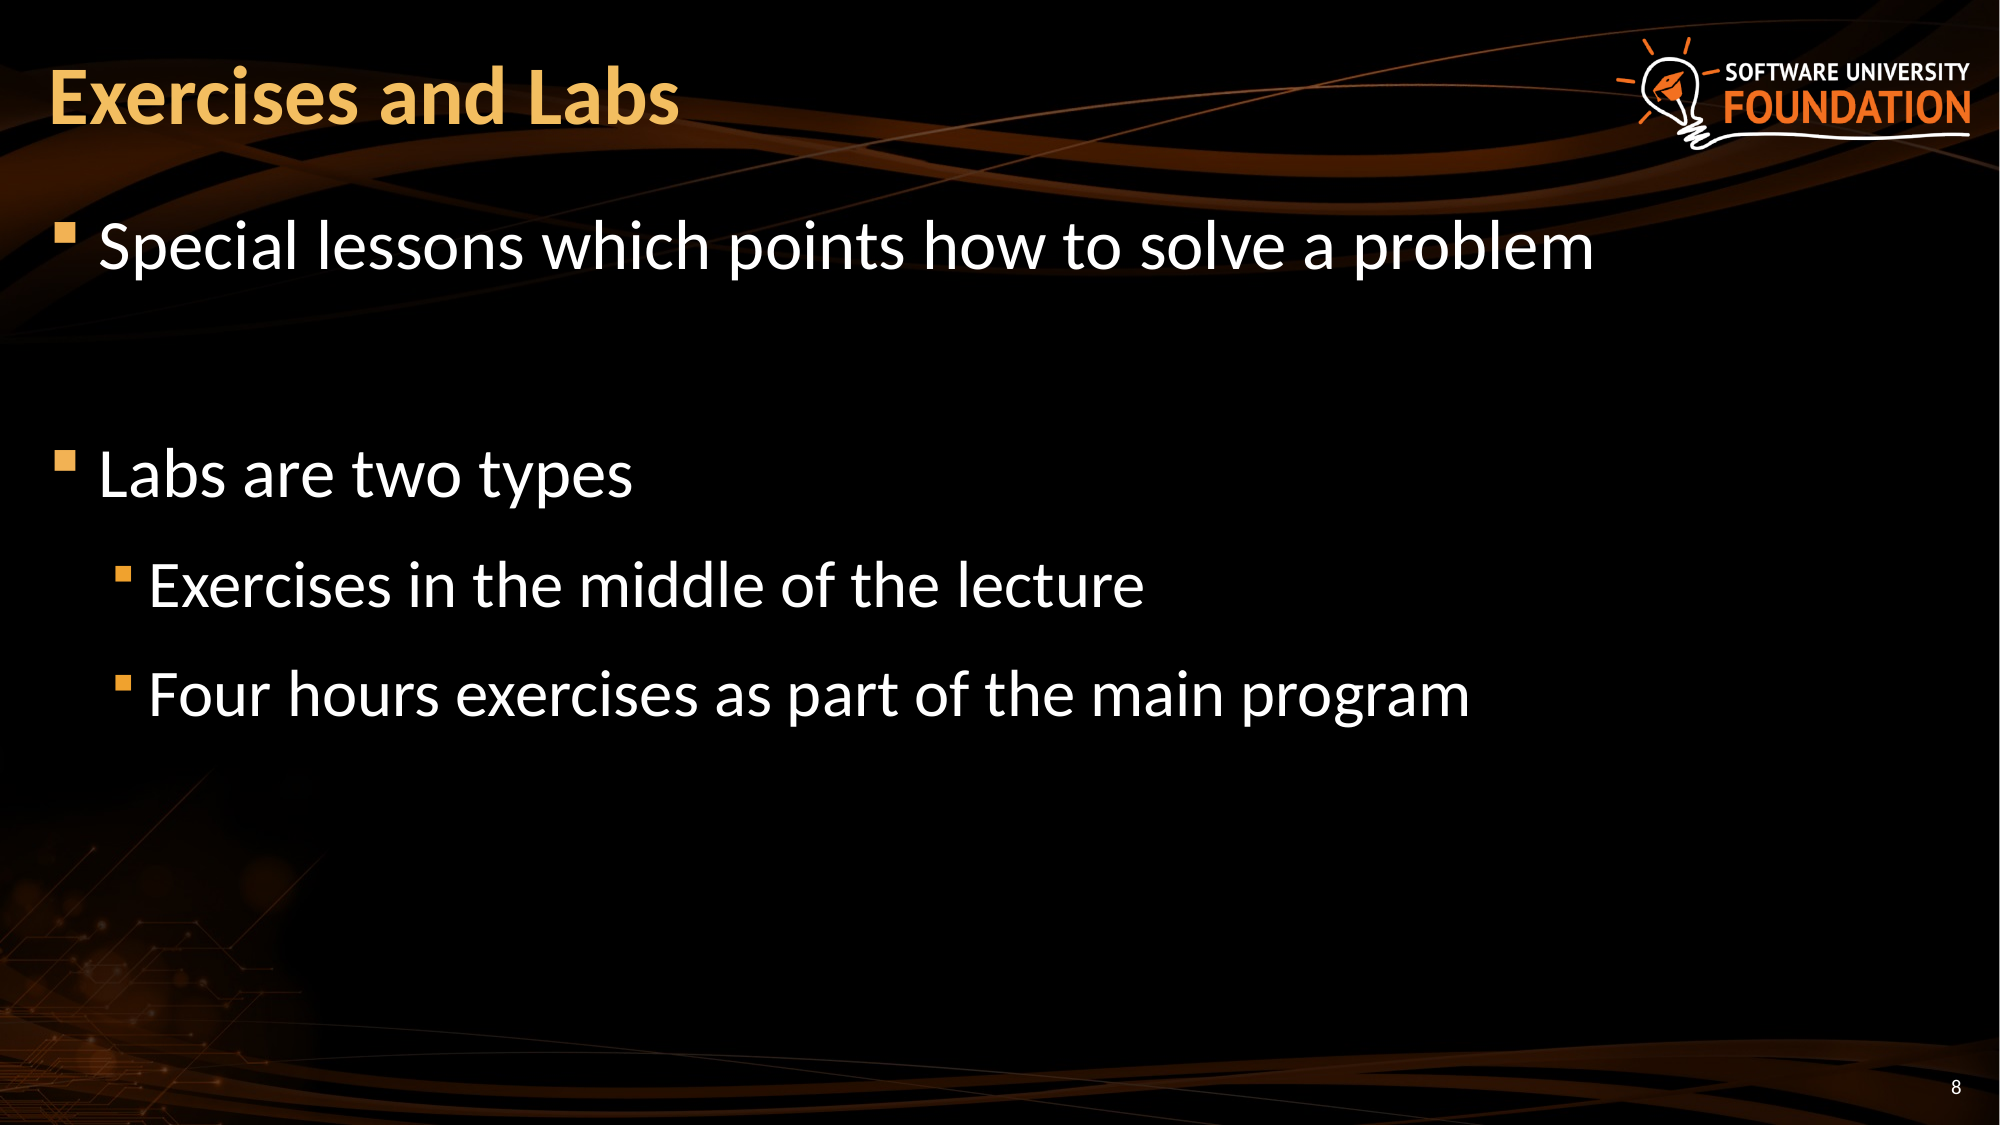

# Exercises and Labs
Special lessons which points how to solve a problem

Labs are two types
Exercises in the middle of the lecture
Four hours exercises as part of the main program

8